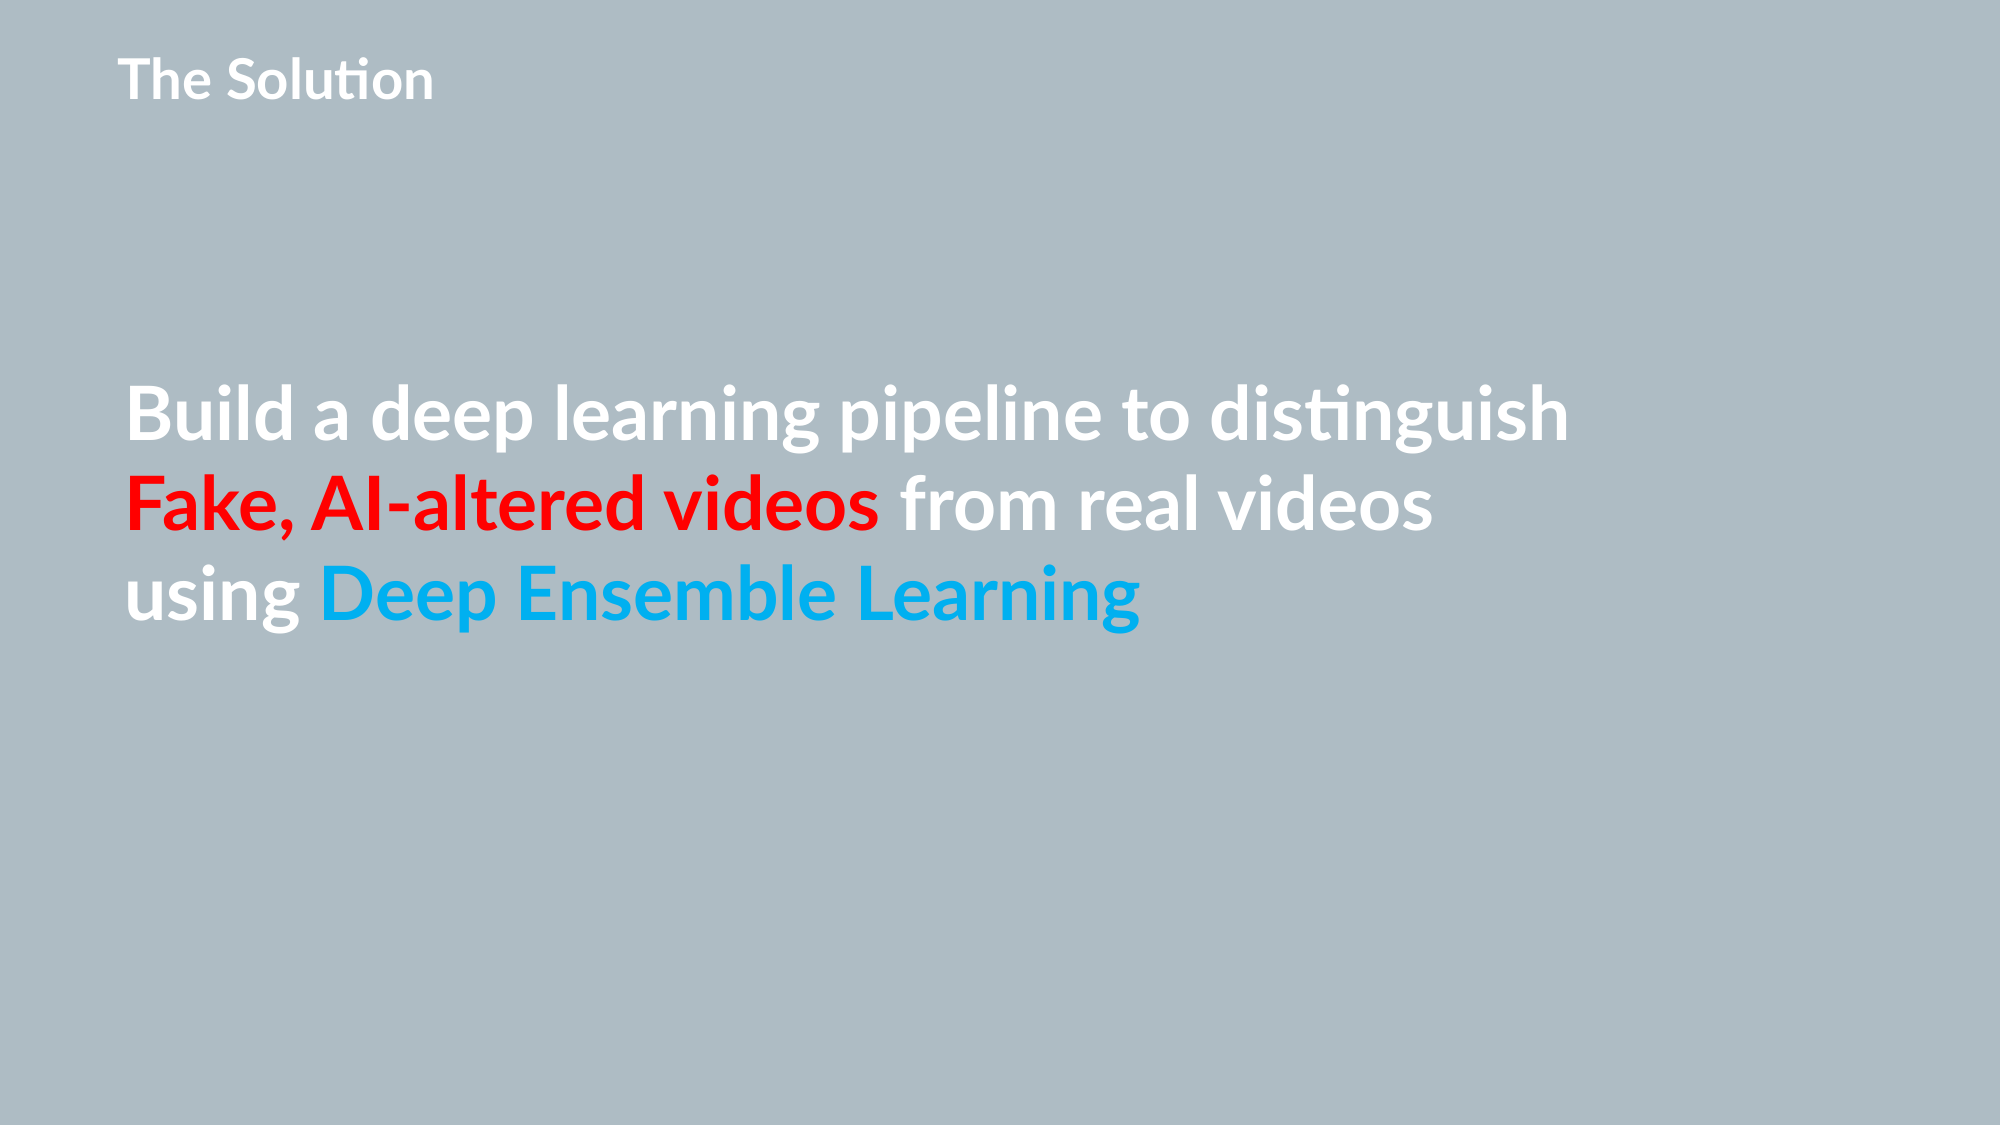

The Solution
Build a deep learning pipeline to distinguish
Fake, AI-altered videos from real videos
using Deep Ensemble Learning